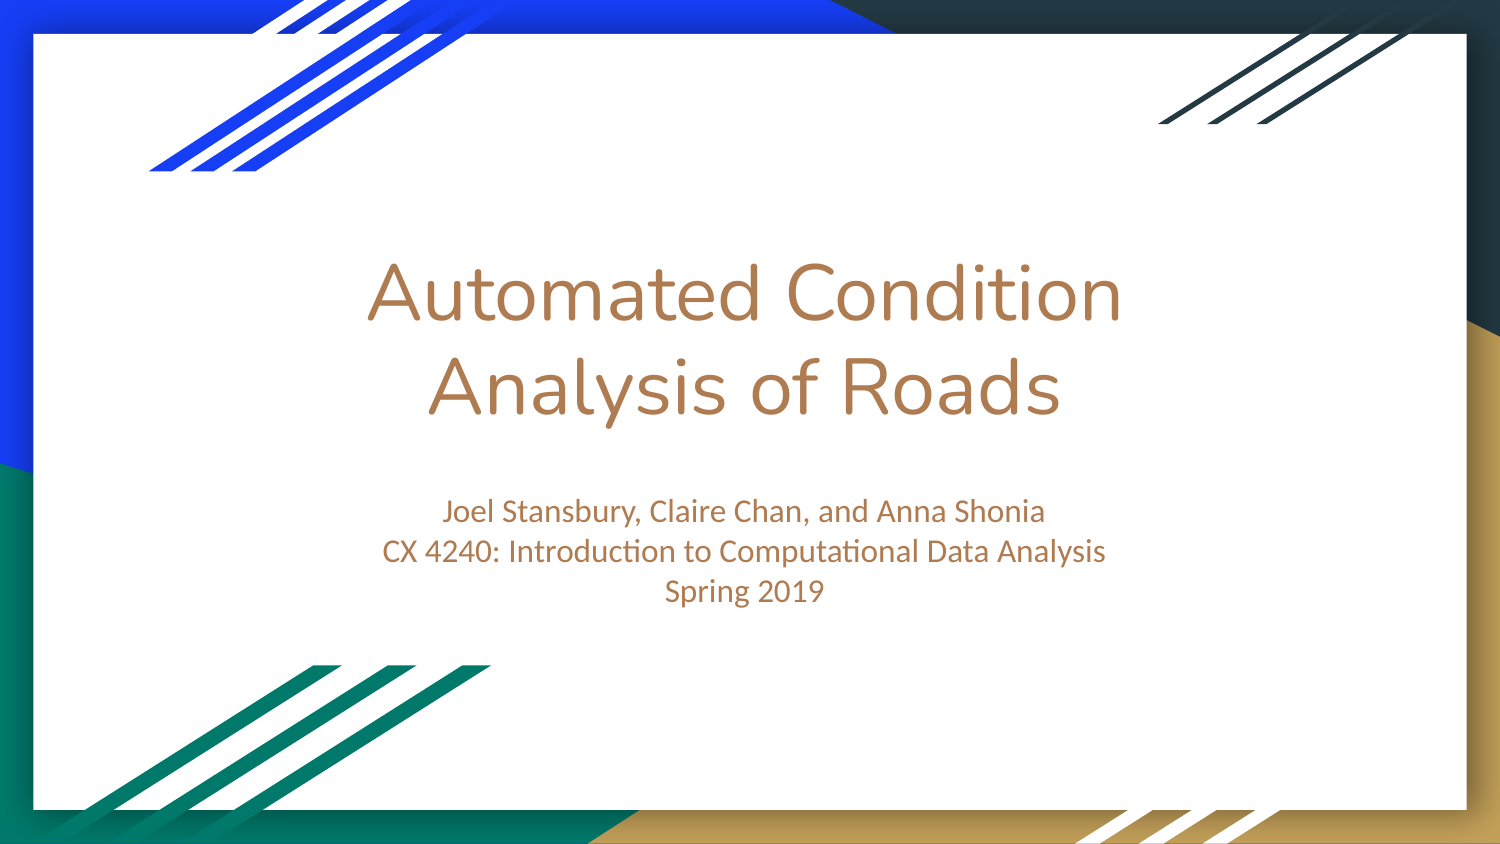

# Automated Condition Analysis of Roads
Joel Stansbury, Claire Chan, and Anna Shonia
CX 4240: Introduction to Computational Data Analysis
Spring 2019